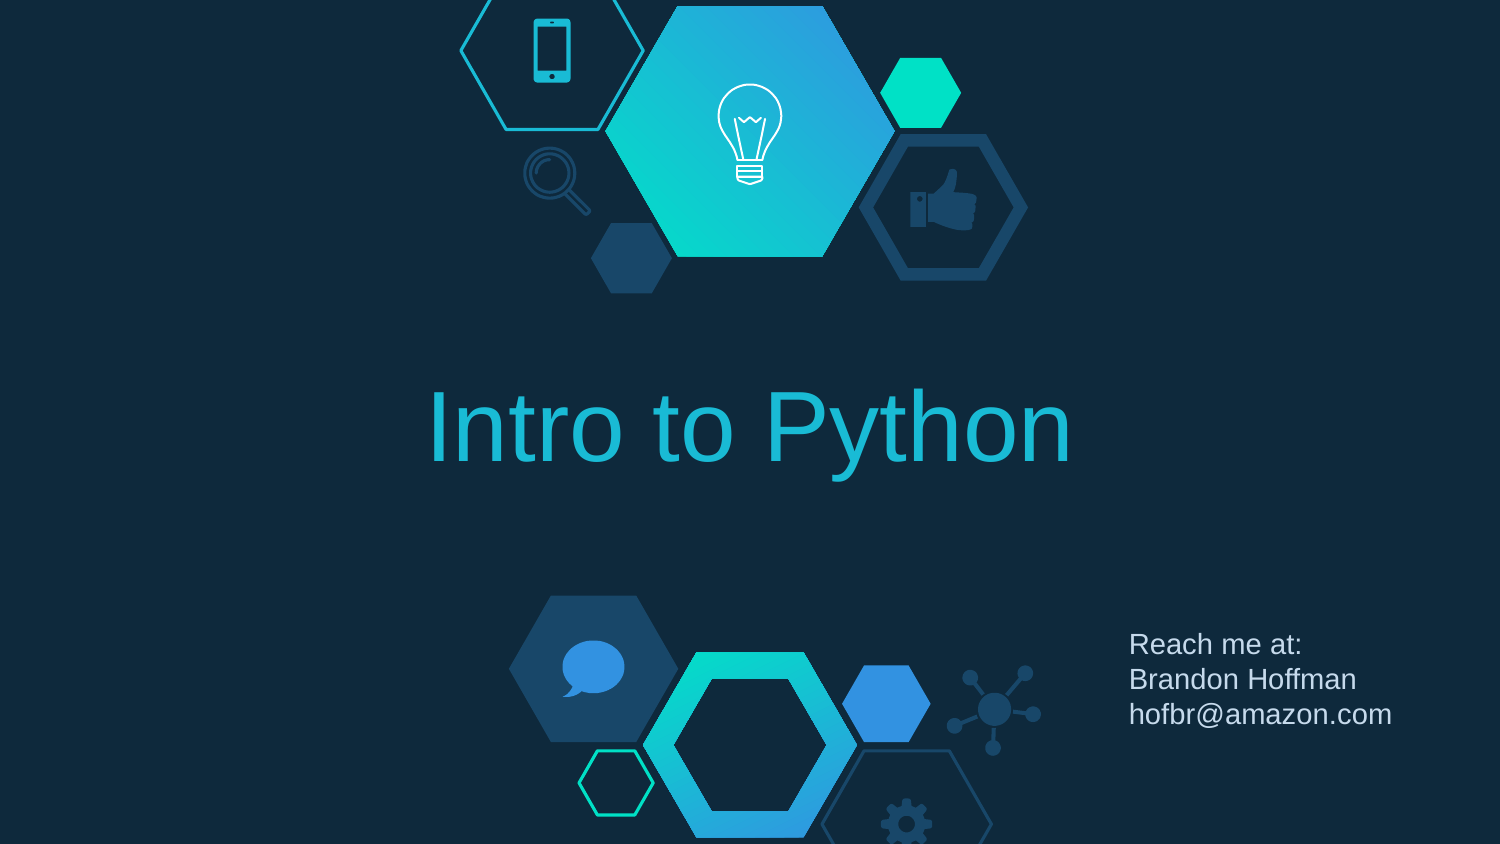

# Intro to Python
Reach me at:
Brandon Hoffman
hofbr@amazon.com